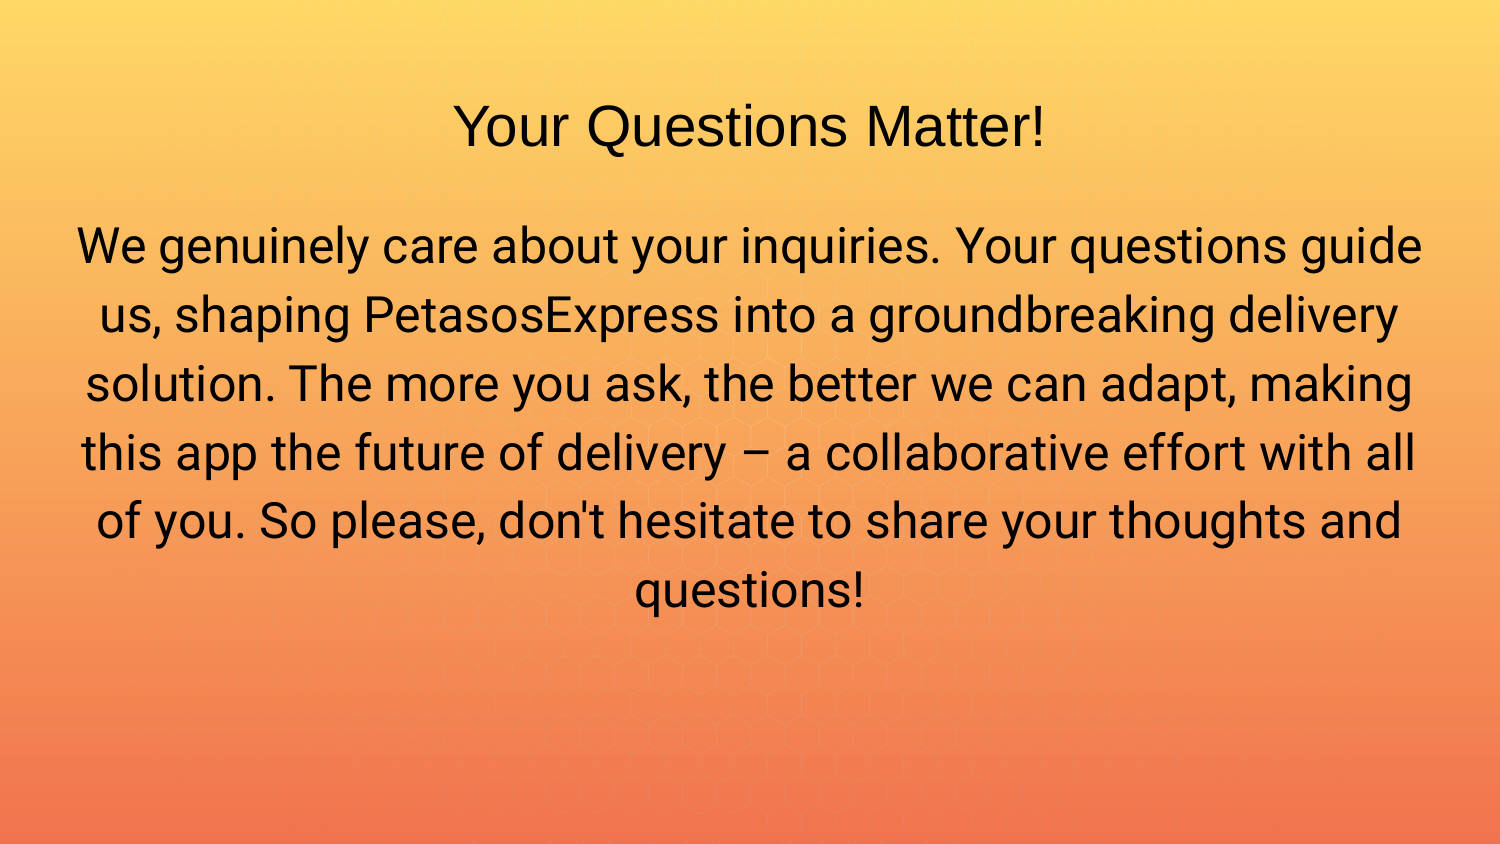

# Your Questions Matter!
We genuinely care about your inquiries. Your questions guide us, shaping PetasosExpress into a groundbreaking delivery solution. The more you ask, the better we can adapt, making this app the future of delivery – a collaborative effort with all of you. So please, don't hesitate to share your thoughts and questions!